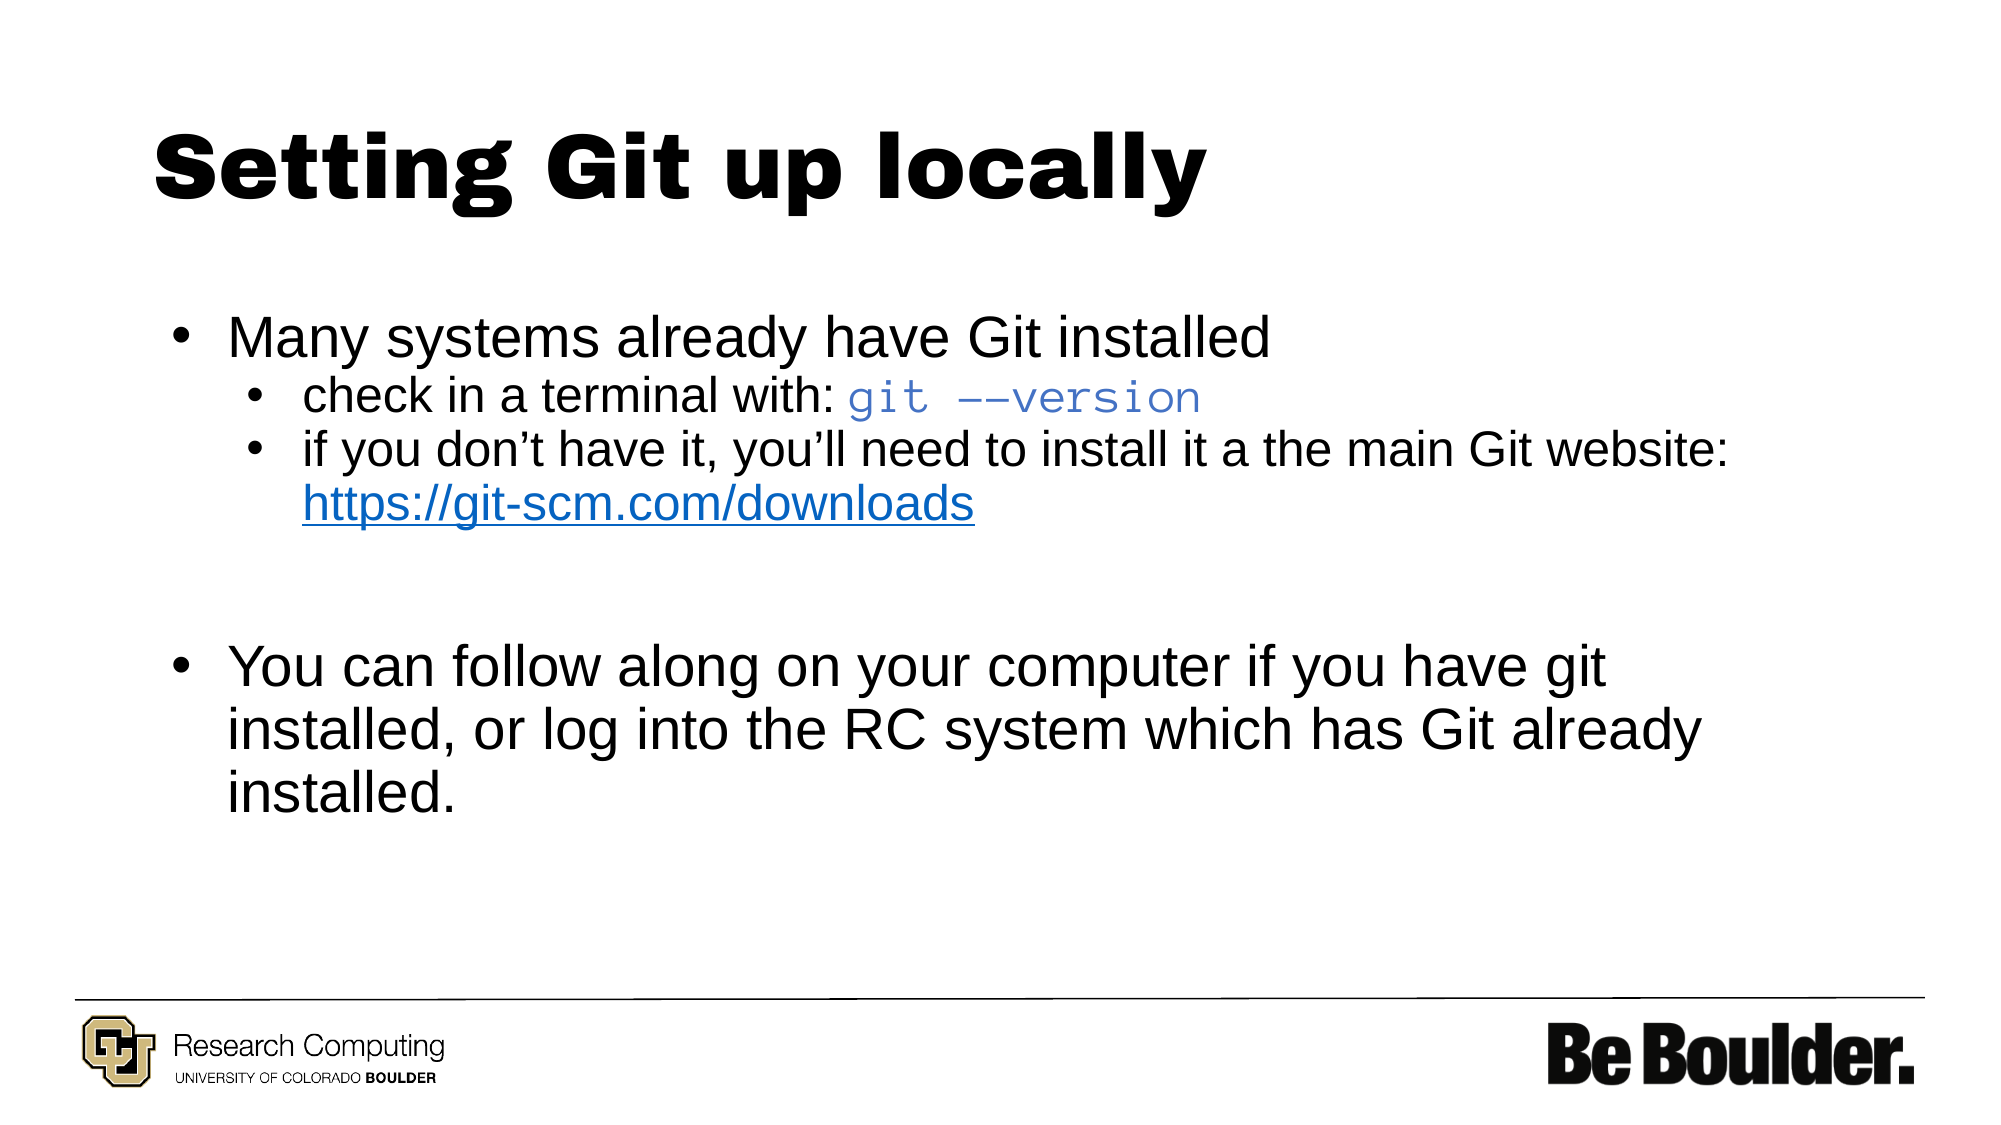

# Setting Git up locally
Many systems already have Git installed
check in a terminal with: git --version
if you don’t have it, you’ll need to install it a the main Git website: https://git-scm.com/downloads

You can follow along on your computer if you have git installed, or log into the RC system which has Git already installed.